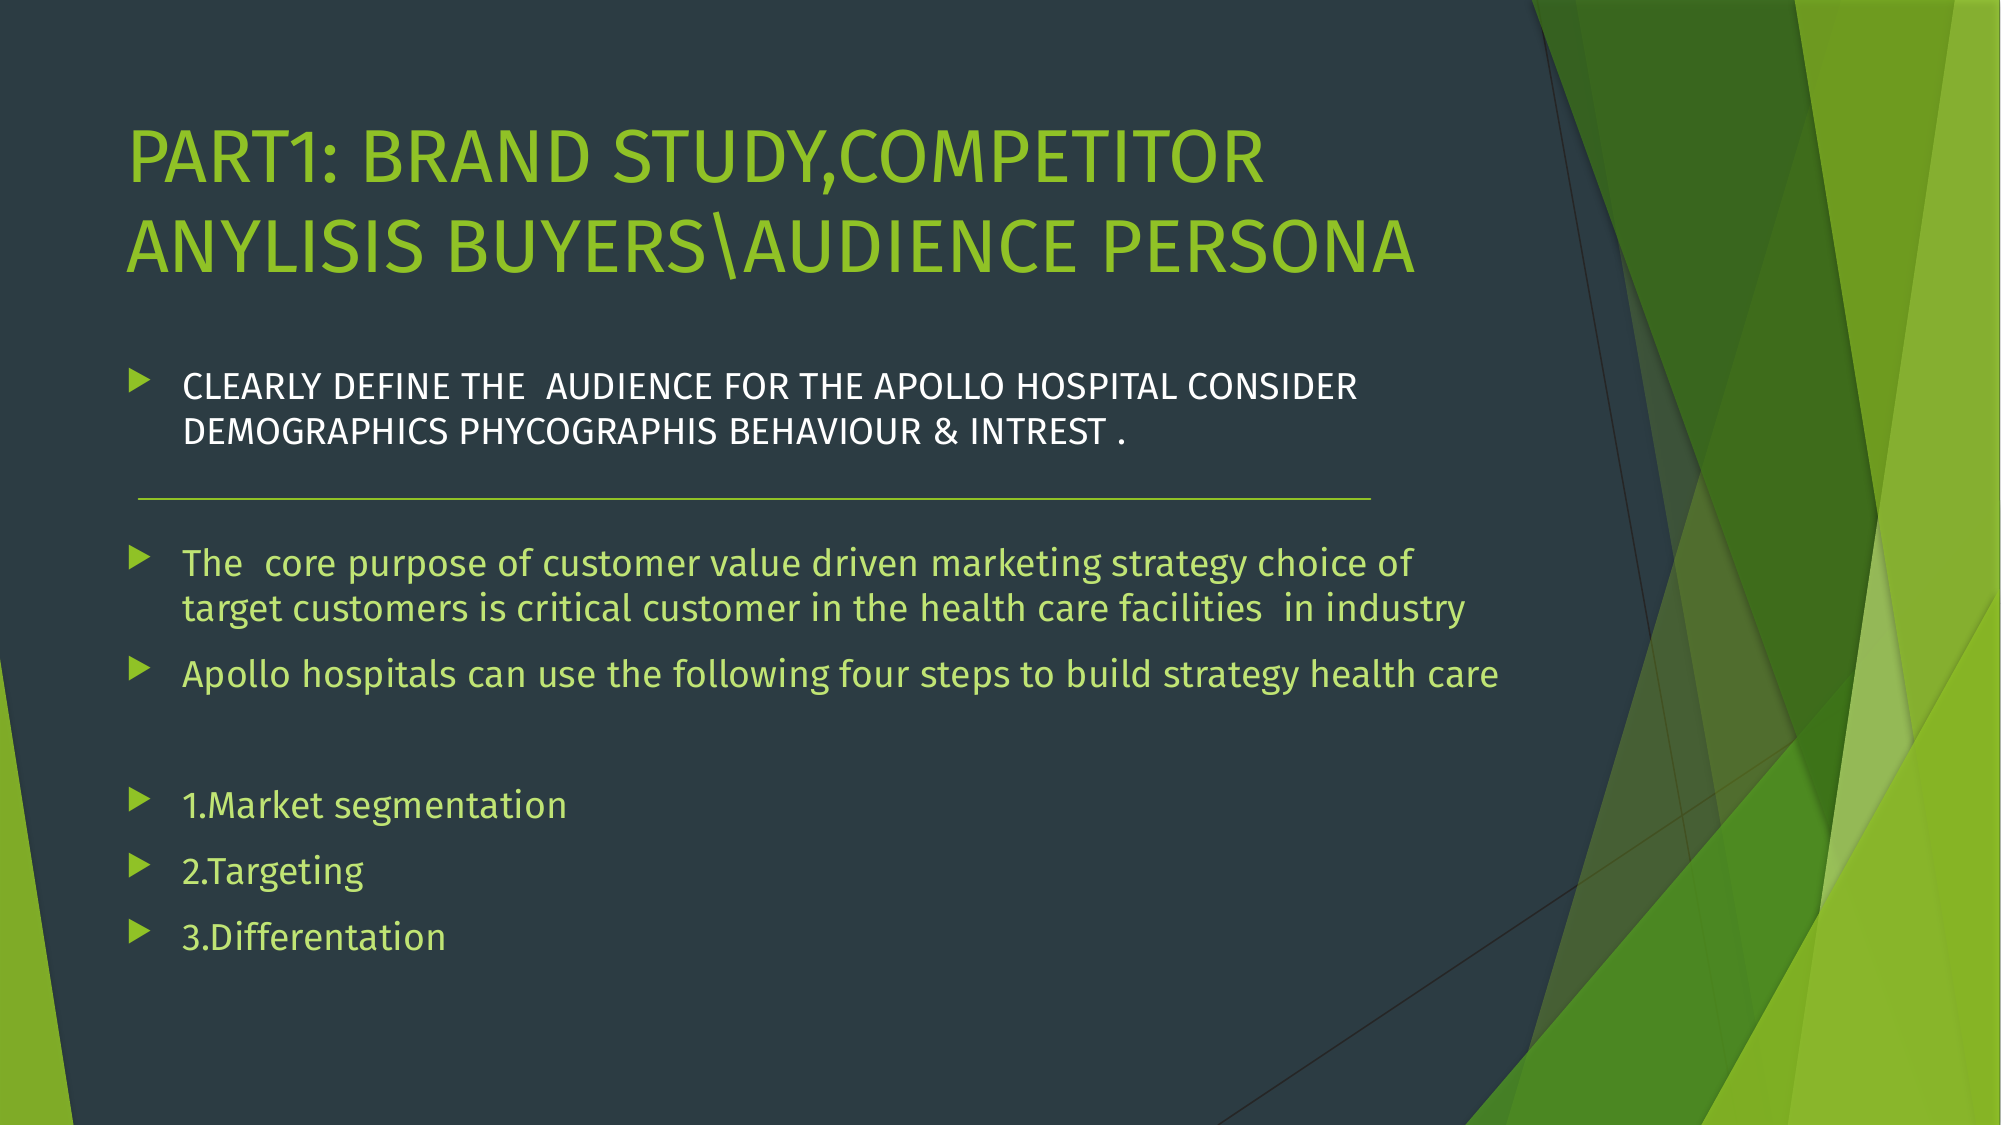

# PART1: BRAND STUDY,COMPETITOR ANYLISIS BUYERS\AUDIENCE PERSONA
CLEARLY DEFINE THE  AUDIENCE FOR THE APOLLO HOSPITAL CONSIDER DEMOGRAPHICS PHYCOGRAPHIS BEHAVIOUR & INTREST .

The  core purpose of customer value driven marketing strategy choice of target customers is critical customer in the health care facilities  in industry
Apollo hospitals can use the following four steps to build strategy health care

1.Market segmentation
2.Targeting
3.Differentation